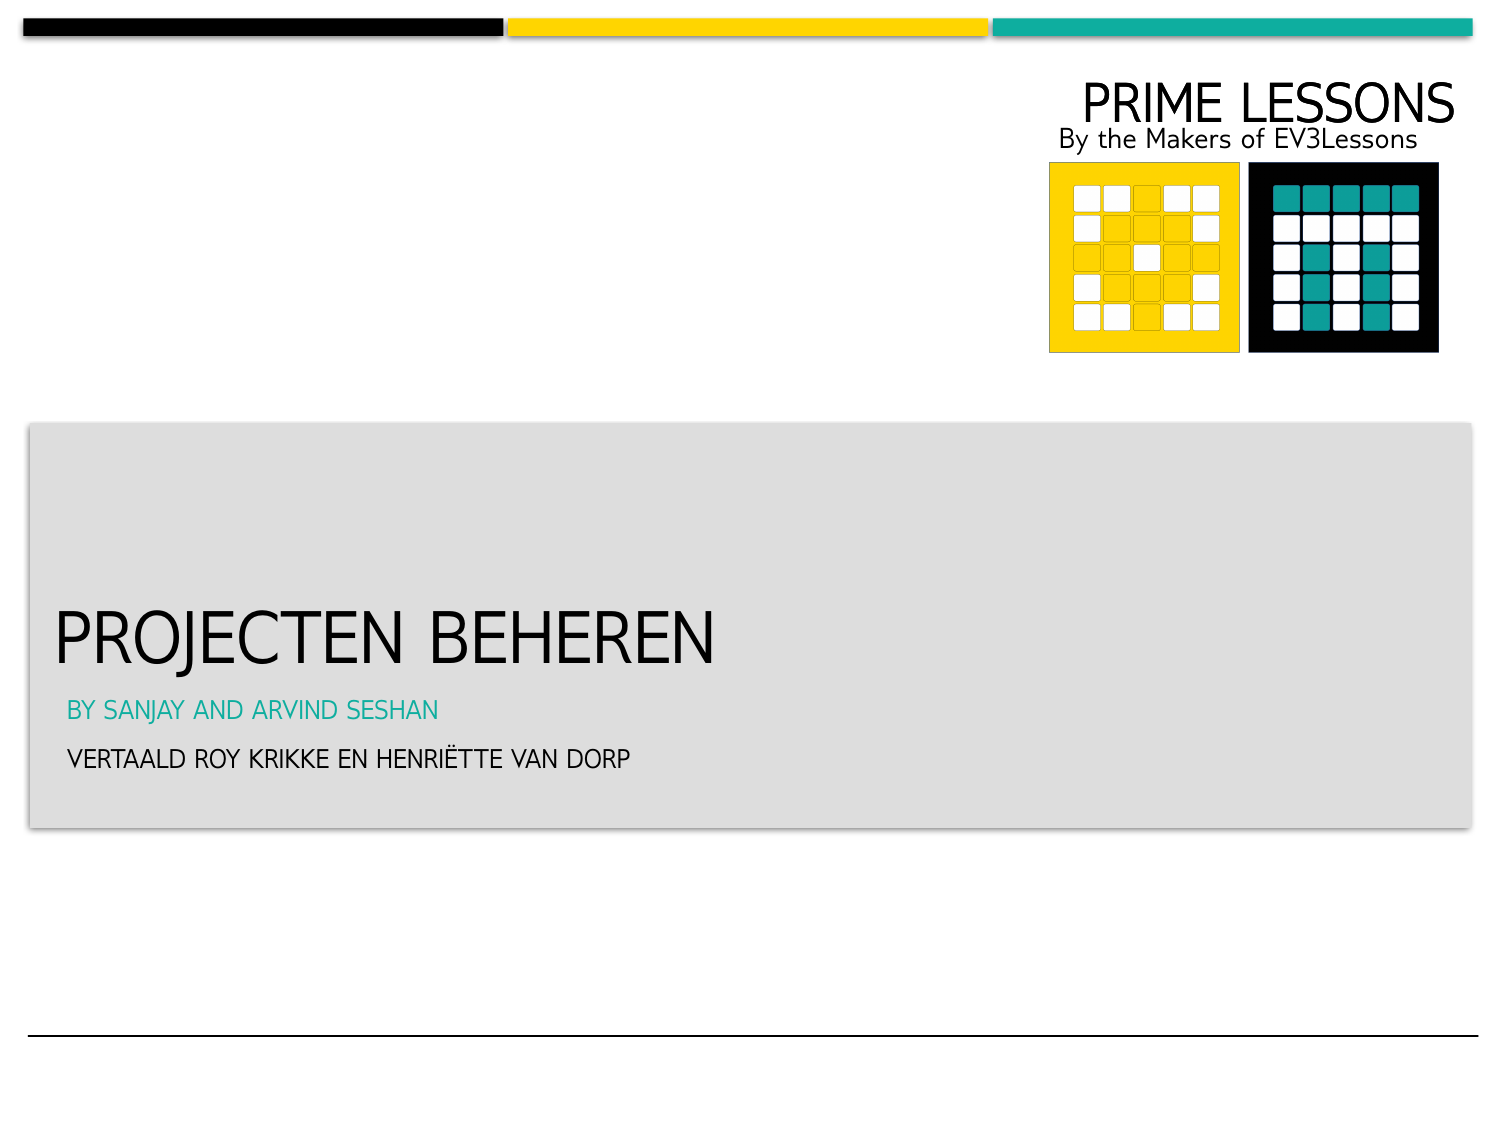

# Projecten beheren
BY SANJAY AND ARVIND SESHAN
Vertaald roy krikke en henriëtte van dorp